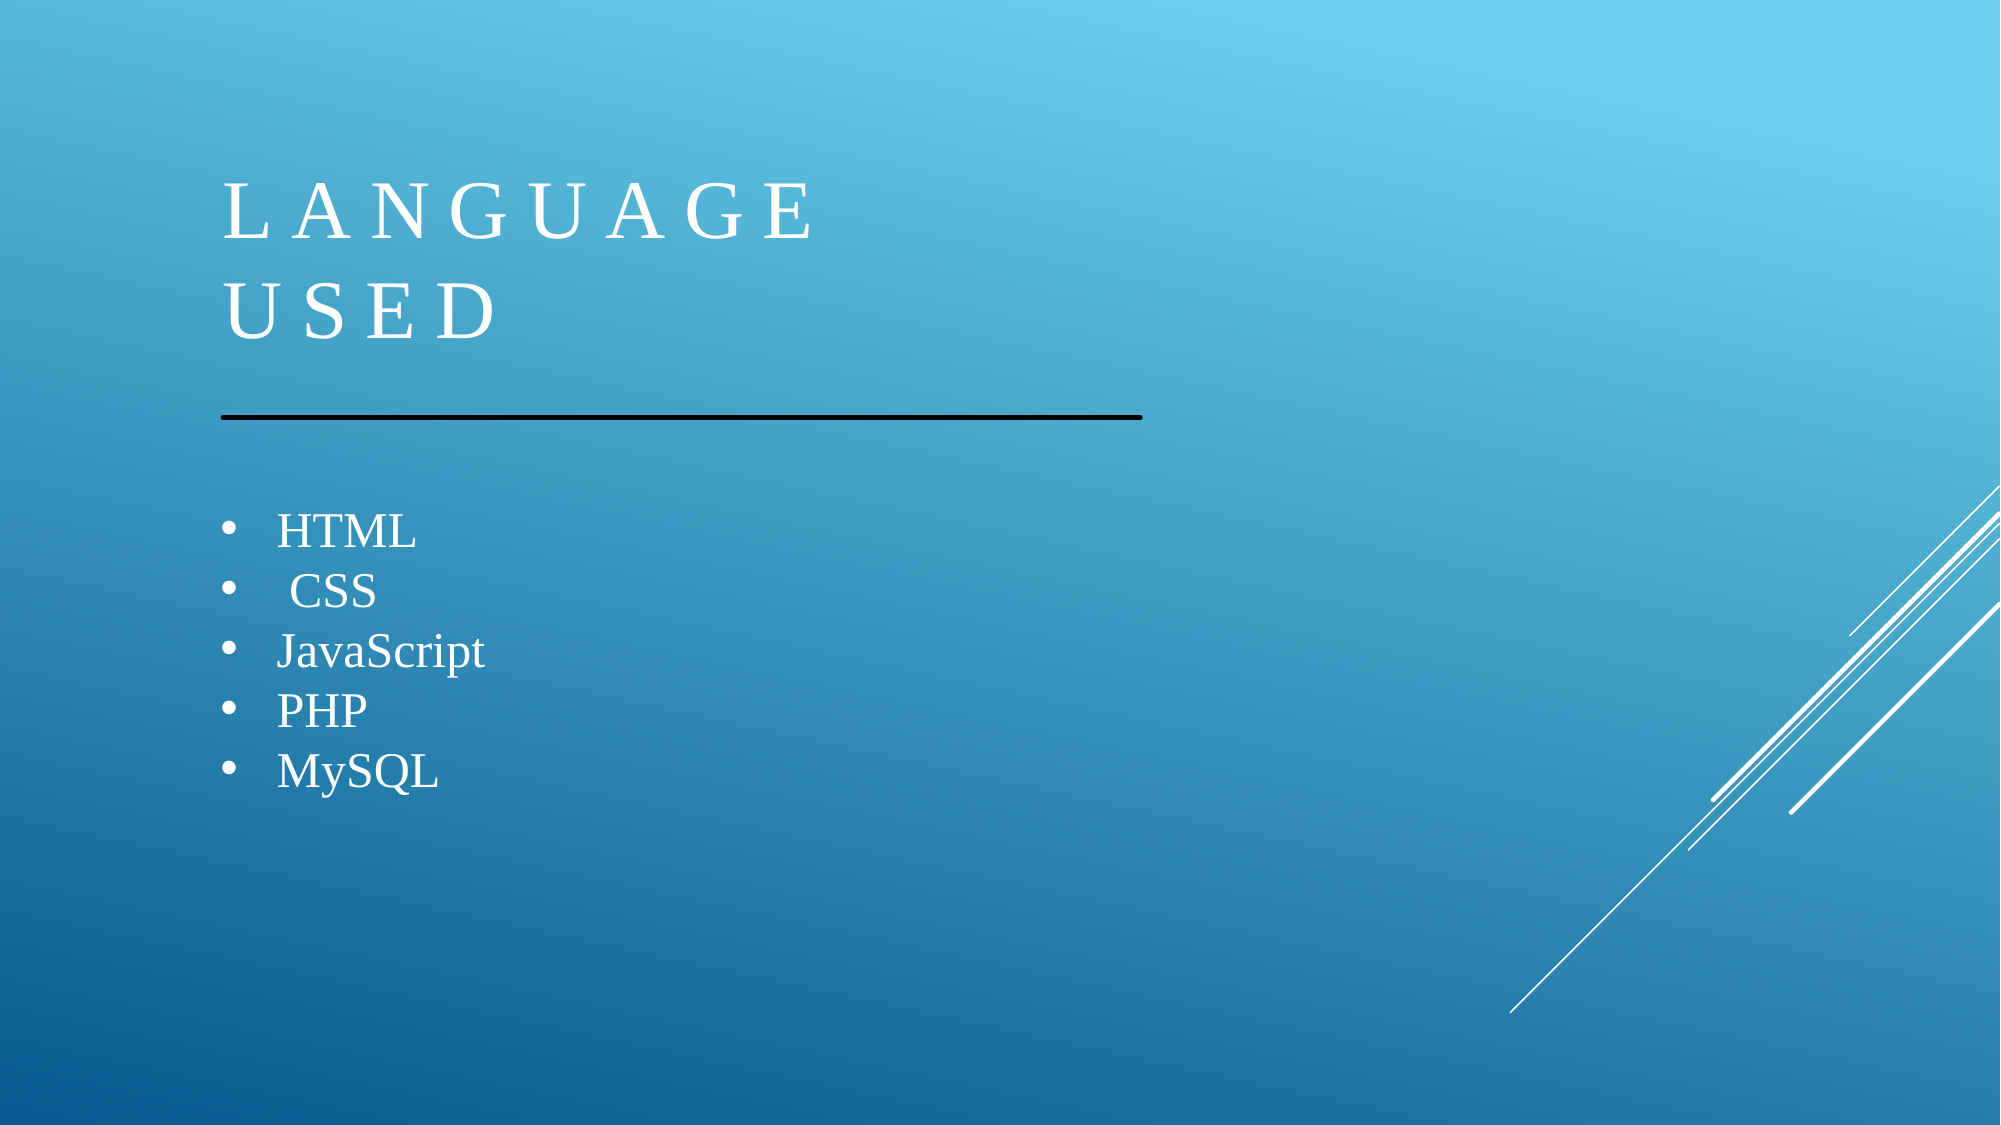

LANGUAGE USED

HTML
 CSS
JavaScript
PHP
MySQL